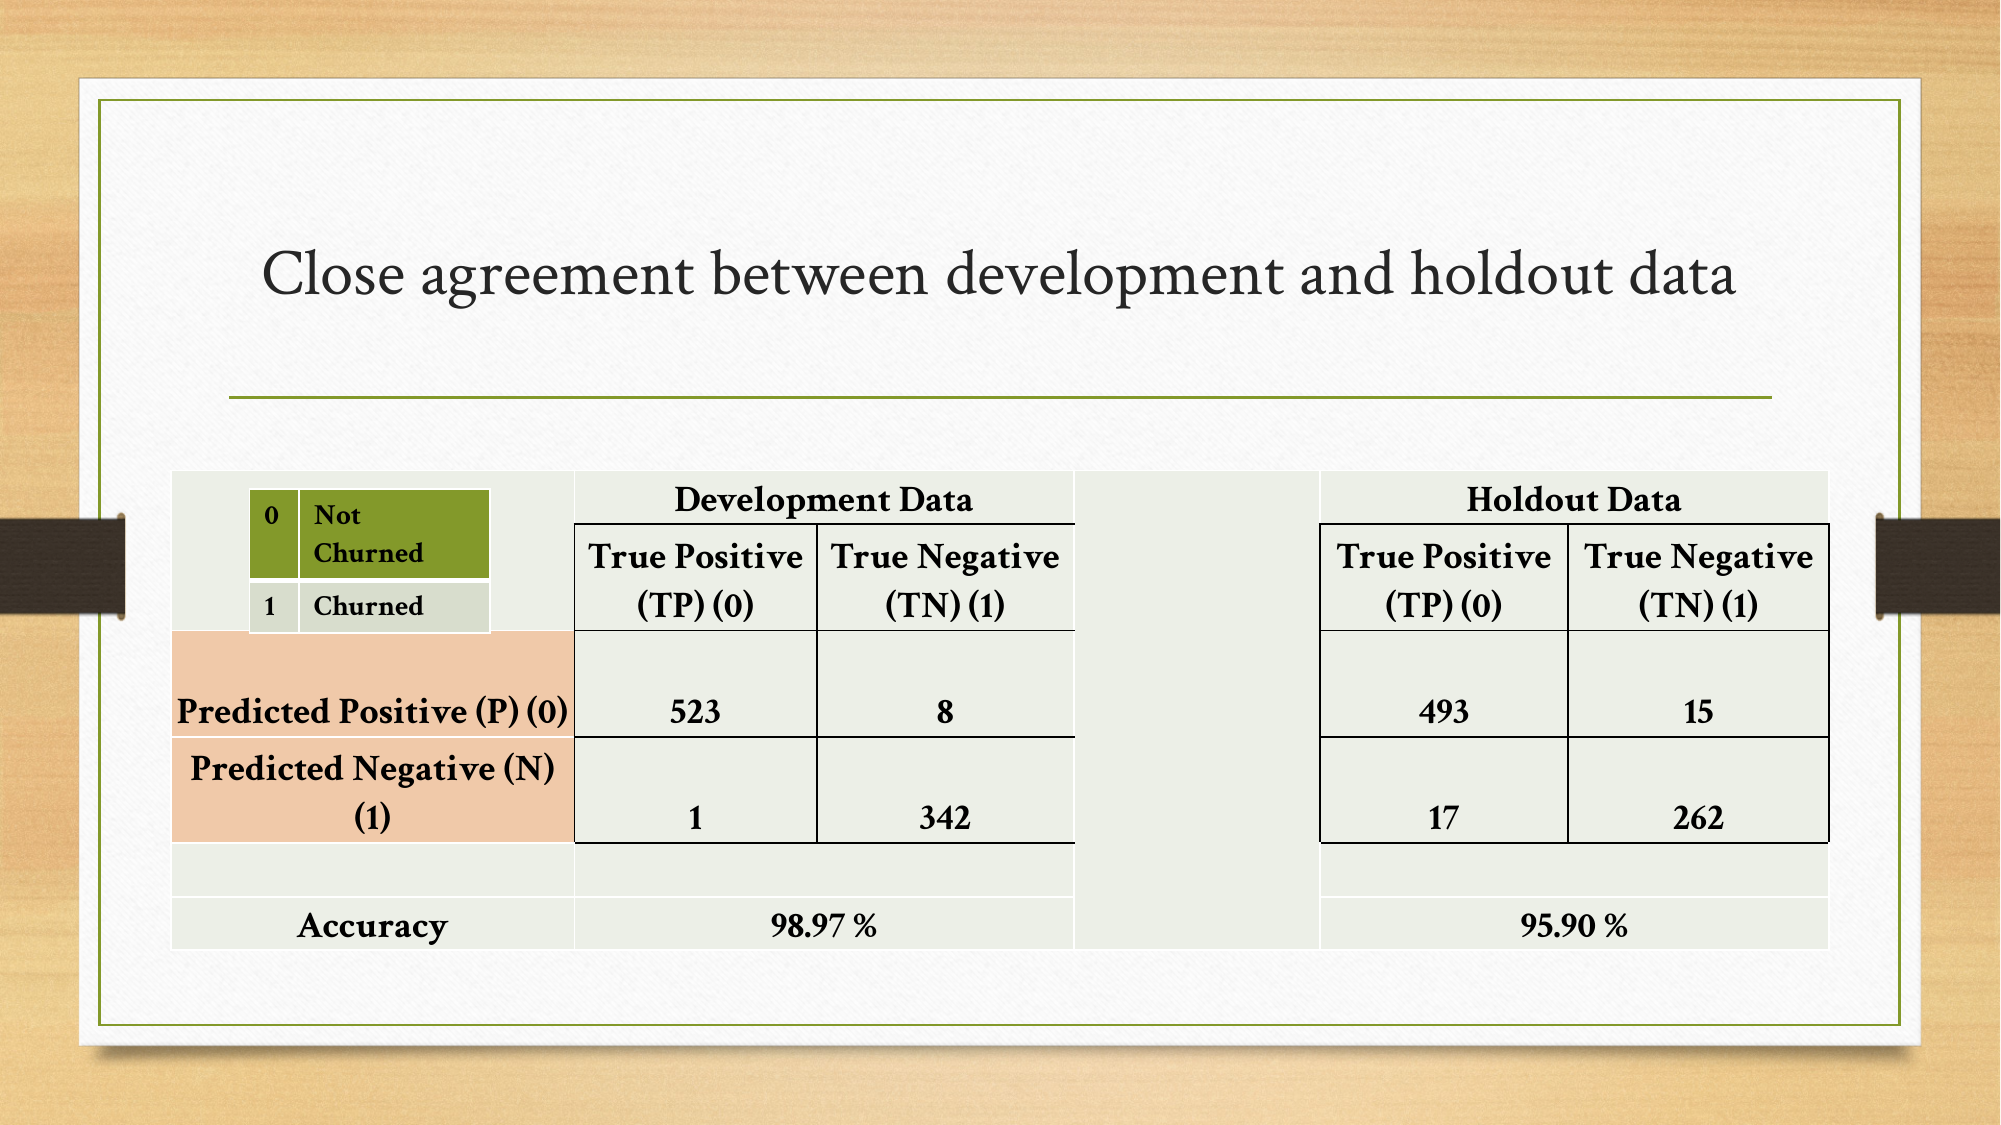

# Close agreement between development and holdout data
|  | Development Data |  |  | Holdout Data |  |
| --- | --- | --- | --- | --- | --- |
|  | True Positive (TP) (0) | True Negative (TN) (1) |  | True Positive (TP) (0) | True Negative (TN) (1) |
| Predicted Positive (P) (0) | 523 | 8 |  | 493 | 15 |
| Predicted Negative (N) (1) | 1 | 342 |  | 17 | 262 |
|  |  |  |  |  |  |
| Accuracy | 98.97 % |  |  | 95.90 % |  |
| 0 | Not Churned |
| --- | --- |
| 1 | Churned |